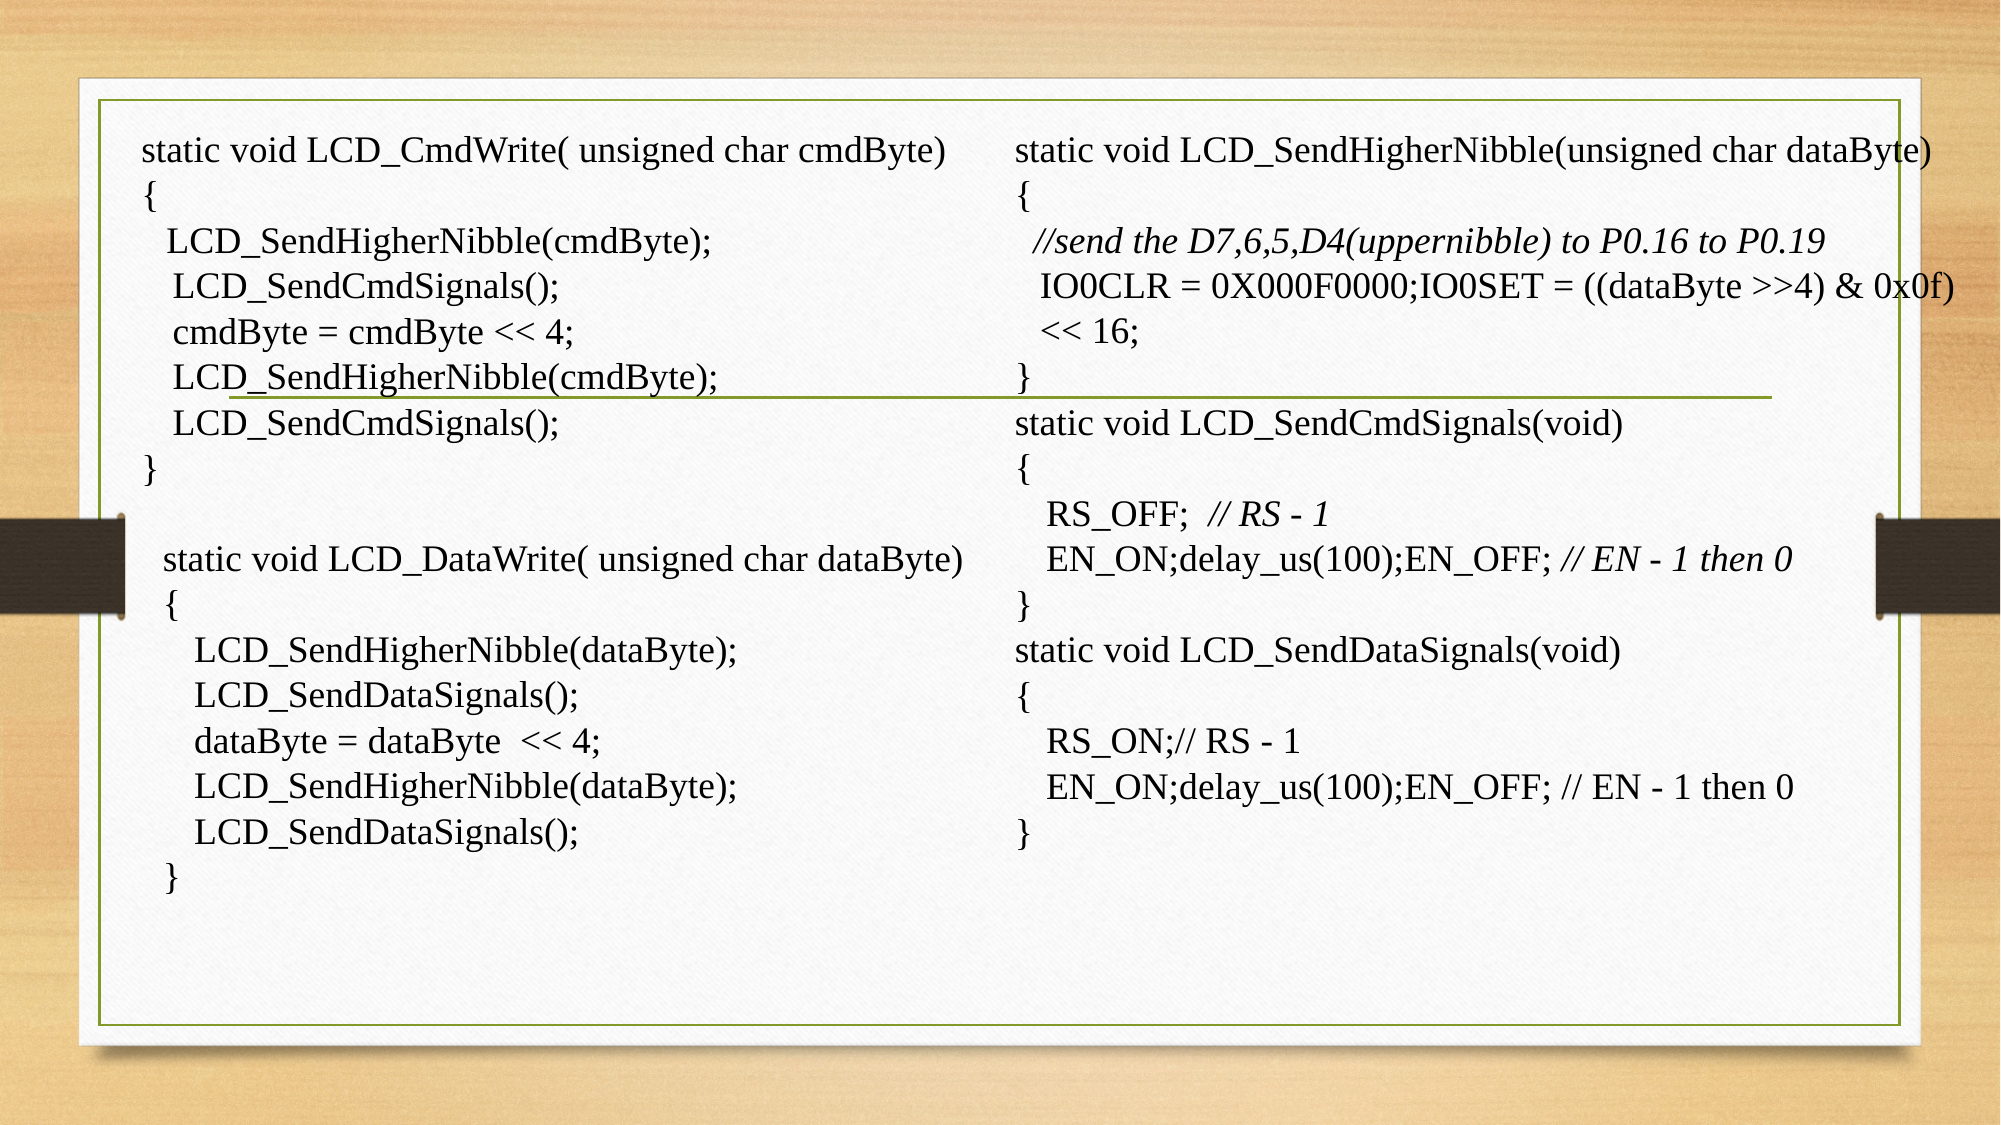

static void LCD_CmdWrite( unsigned char cmdByte)

{

LCD_SendHigherNibble(cmdByte);

LCD_SendCmdSignals();

cmdByte = cmdByte << 4;

LCD_SendHigherNibble(cmdByte);

LCD_SendCmdSignals();

}
static void LCD_SendHigherNibble(unsigned char dataByte)

{

//send the D7,6,5,D4(uppernibble) to P0.16 to P0.19

IO0CLR = 0X000F0000;IO0SET = ((dataByte >>4) & 0x0f) << 16;

}

static void LCD_SendCmdSignals(void)

{

RS_OFF;  // RS - 1

EN_ON;delay_us(100);EN_OFF; // EN - 1 then 0

}

static void LCD_SendDataSignals(void)

{

RS_ON;// RS - 1

EN_ON;delay_us(100);EN_OFF; // EN - 1 then 0

}
static void LCD_DataWrite( unsigned char dataByte)

{

LCD_SendHigherNibble(dataByte);

LCD_SendDataSignals();

dataByte = dataByte  << 4;

LCD_SendHigherNibble(dataByte);

LCD_SendDataSignals();

}